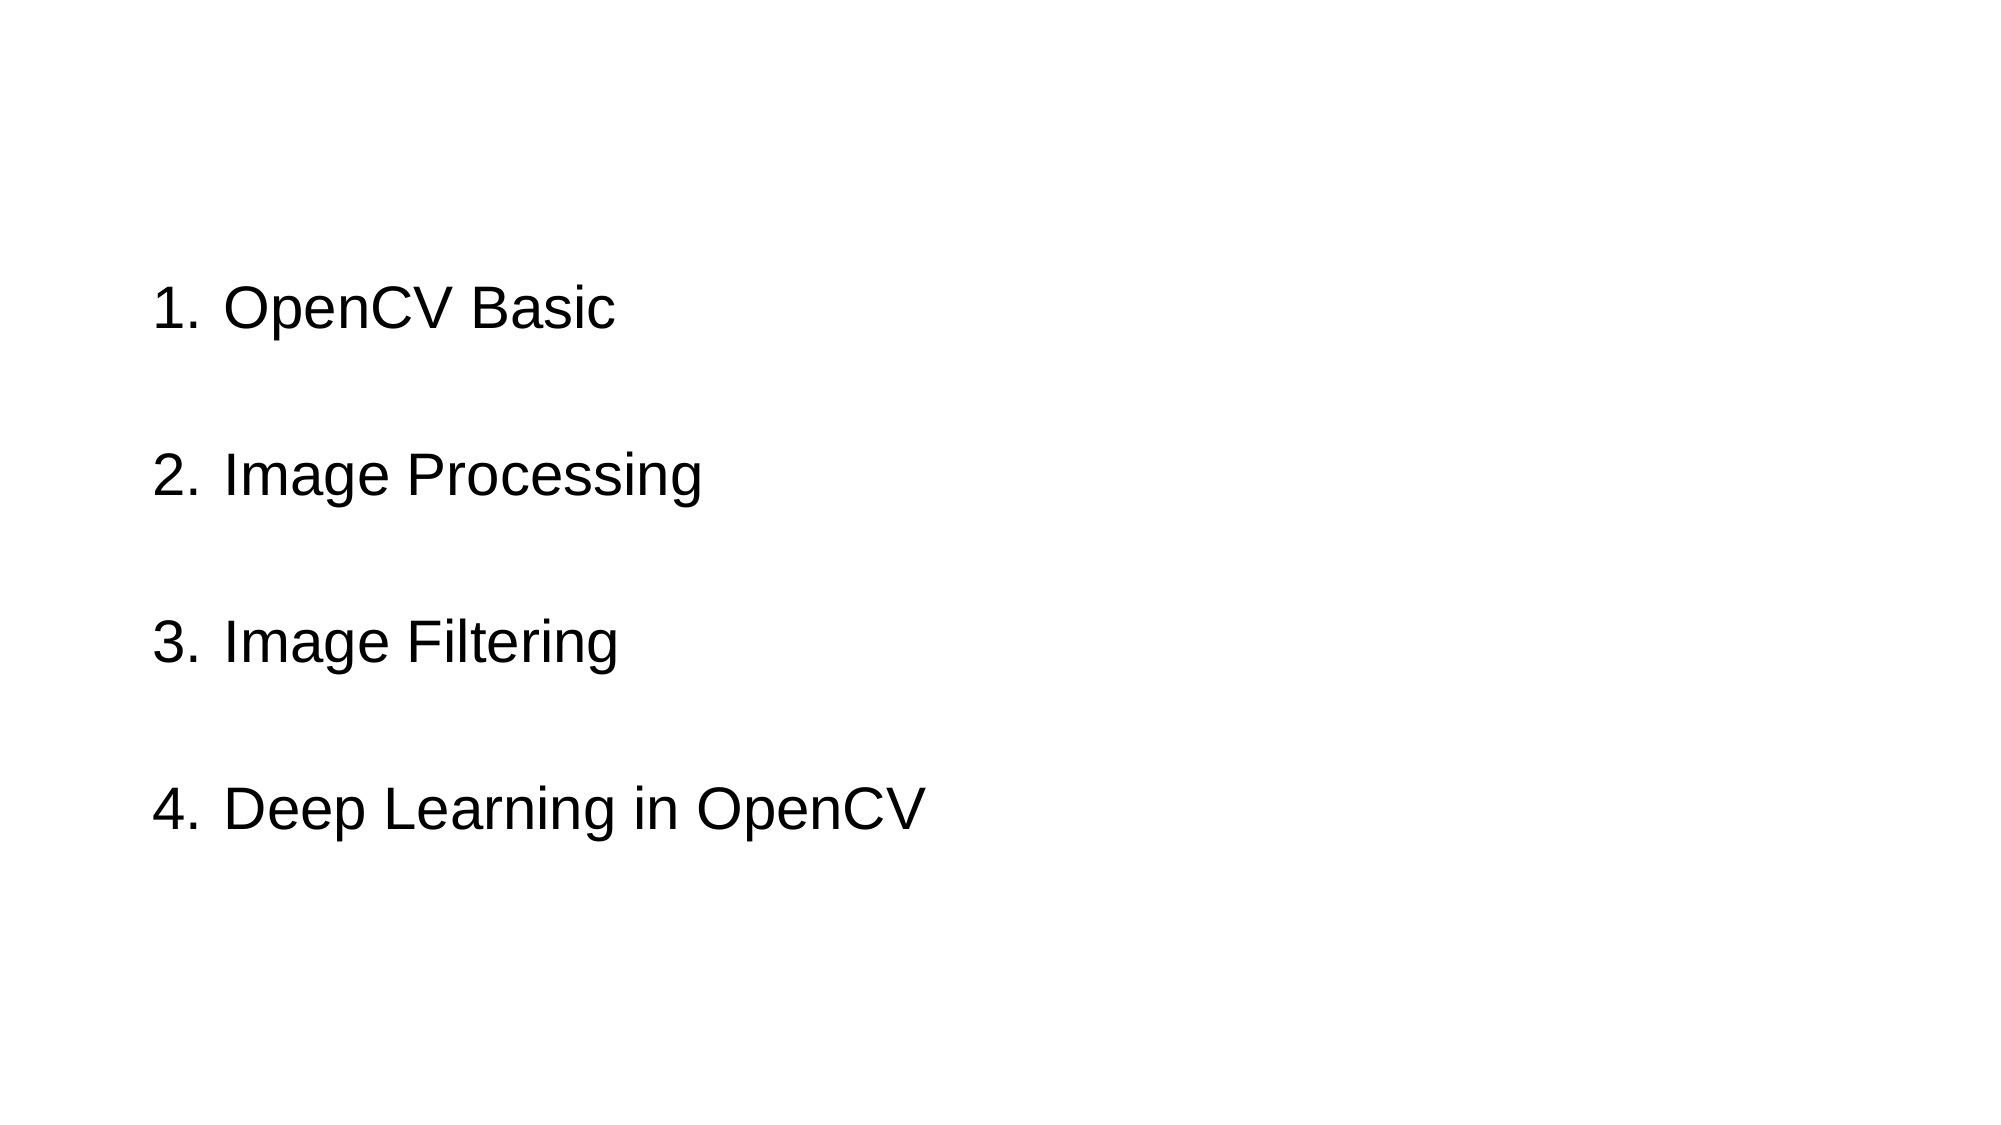

OpenCV Basic

 Image Processing

 Image Filtering

 Deep Learning in OpenCV